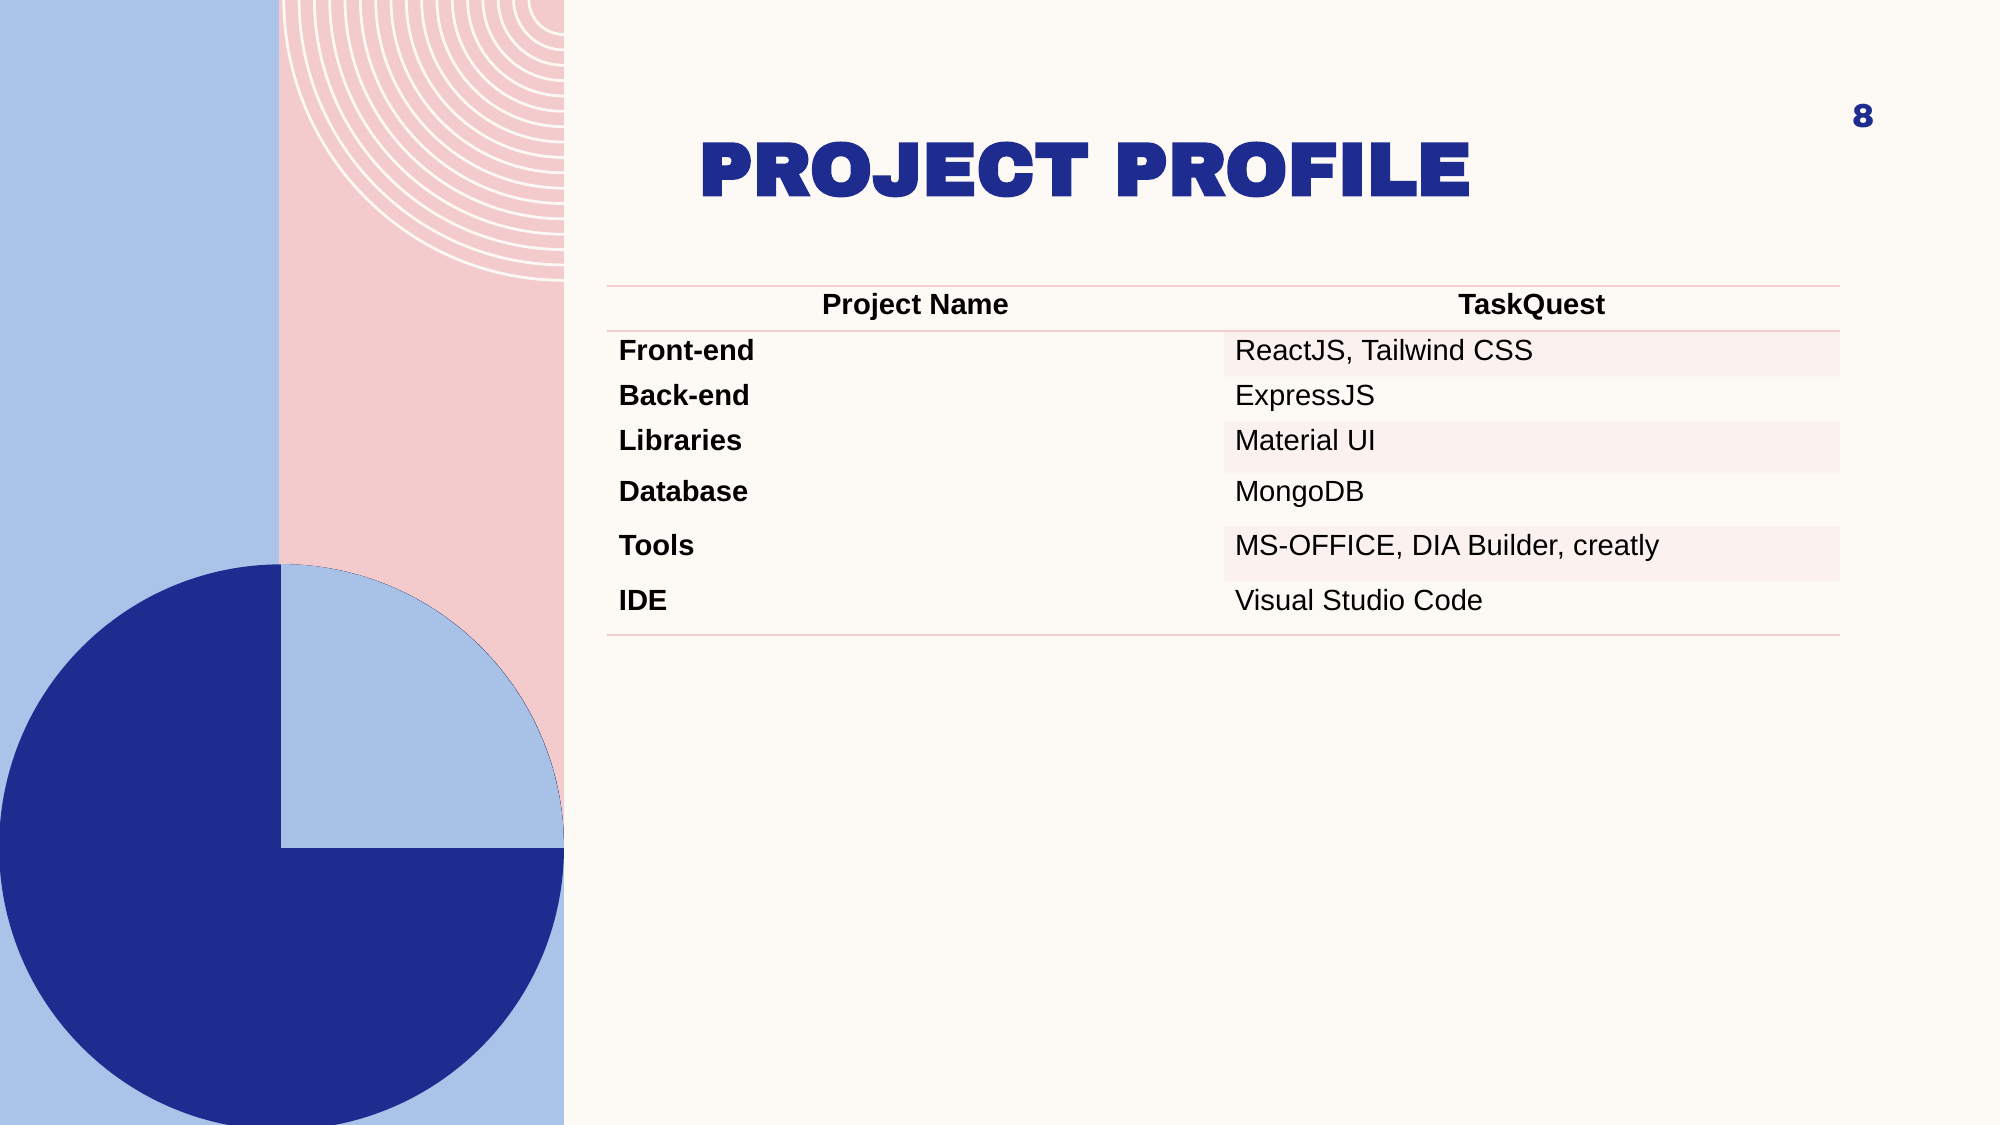

# Project Profile
8
| Project Name | TaskQuest |
| --- | --- |
| Front-end | ReactJS, Tailwind CSS |
| Back-end | ExpressJS |
| Libraries | Material UI |
| Database | MongoDB |
| Tools | MS-OFFICE, DIA Builder, creatly |
| IDE | Visual Studio Code |